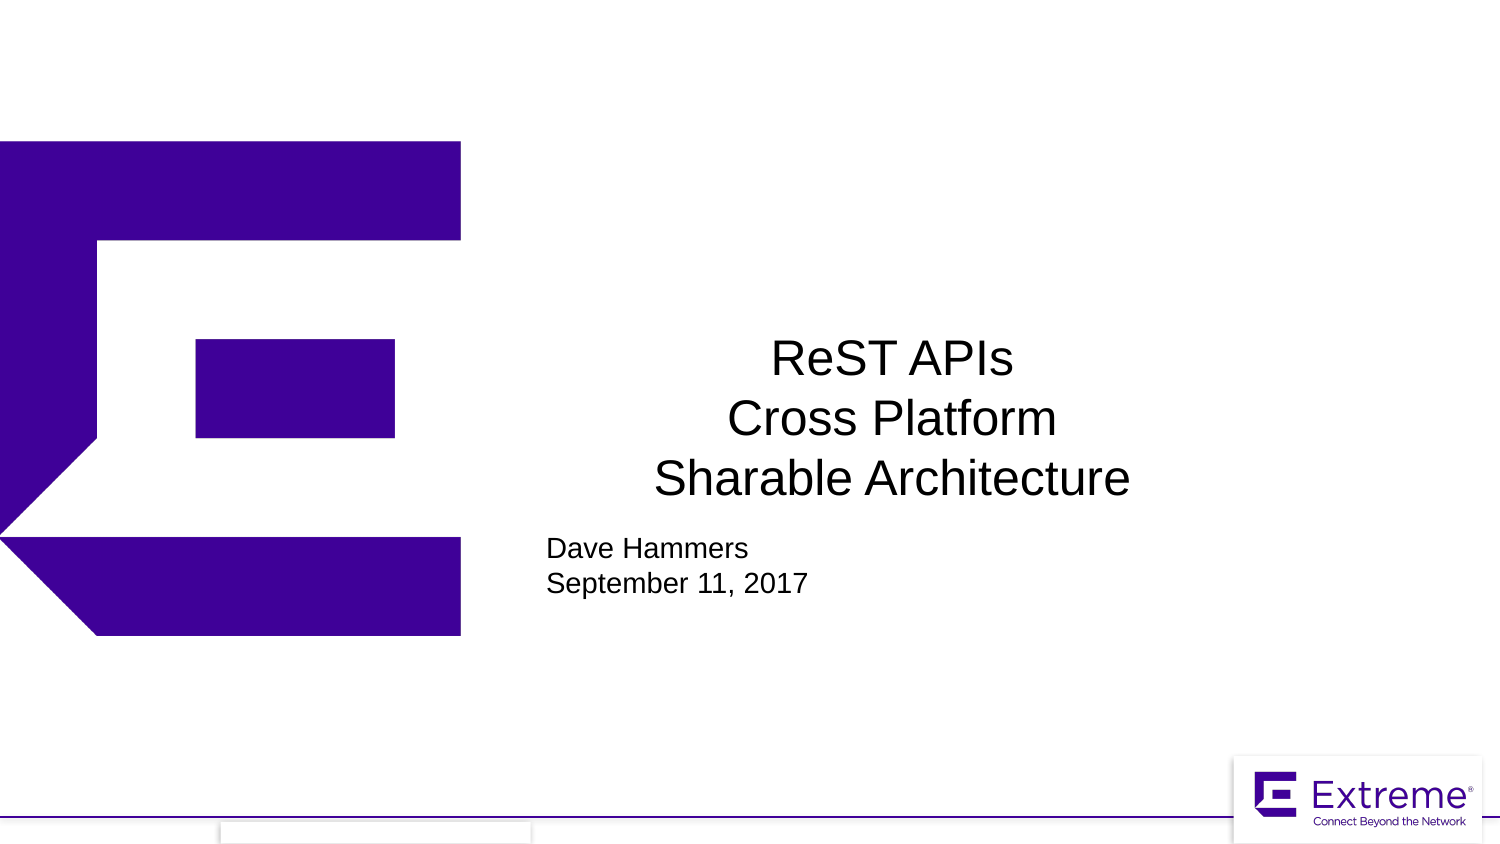

ReST APIs
Cross Platform
Sharable Architecture
Dave Hammers
September 11, 2017